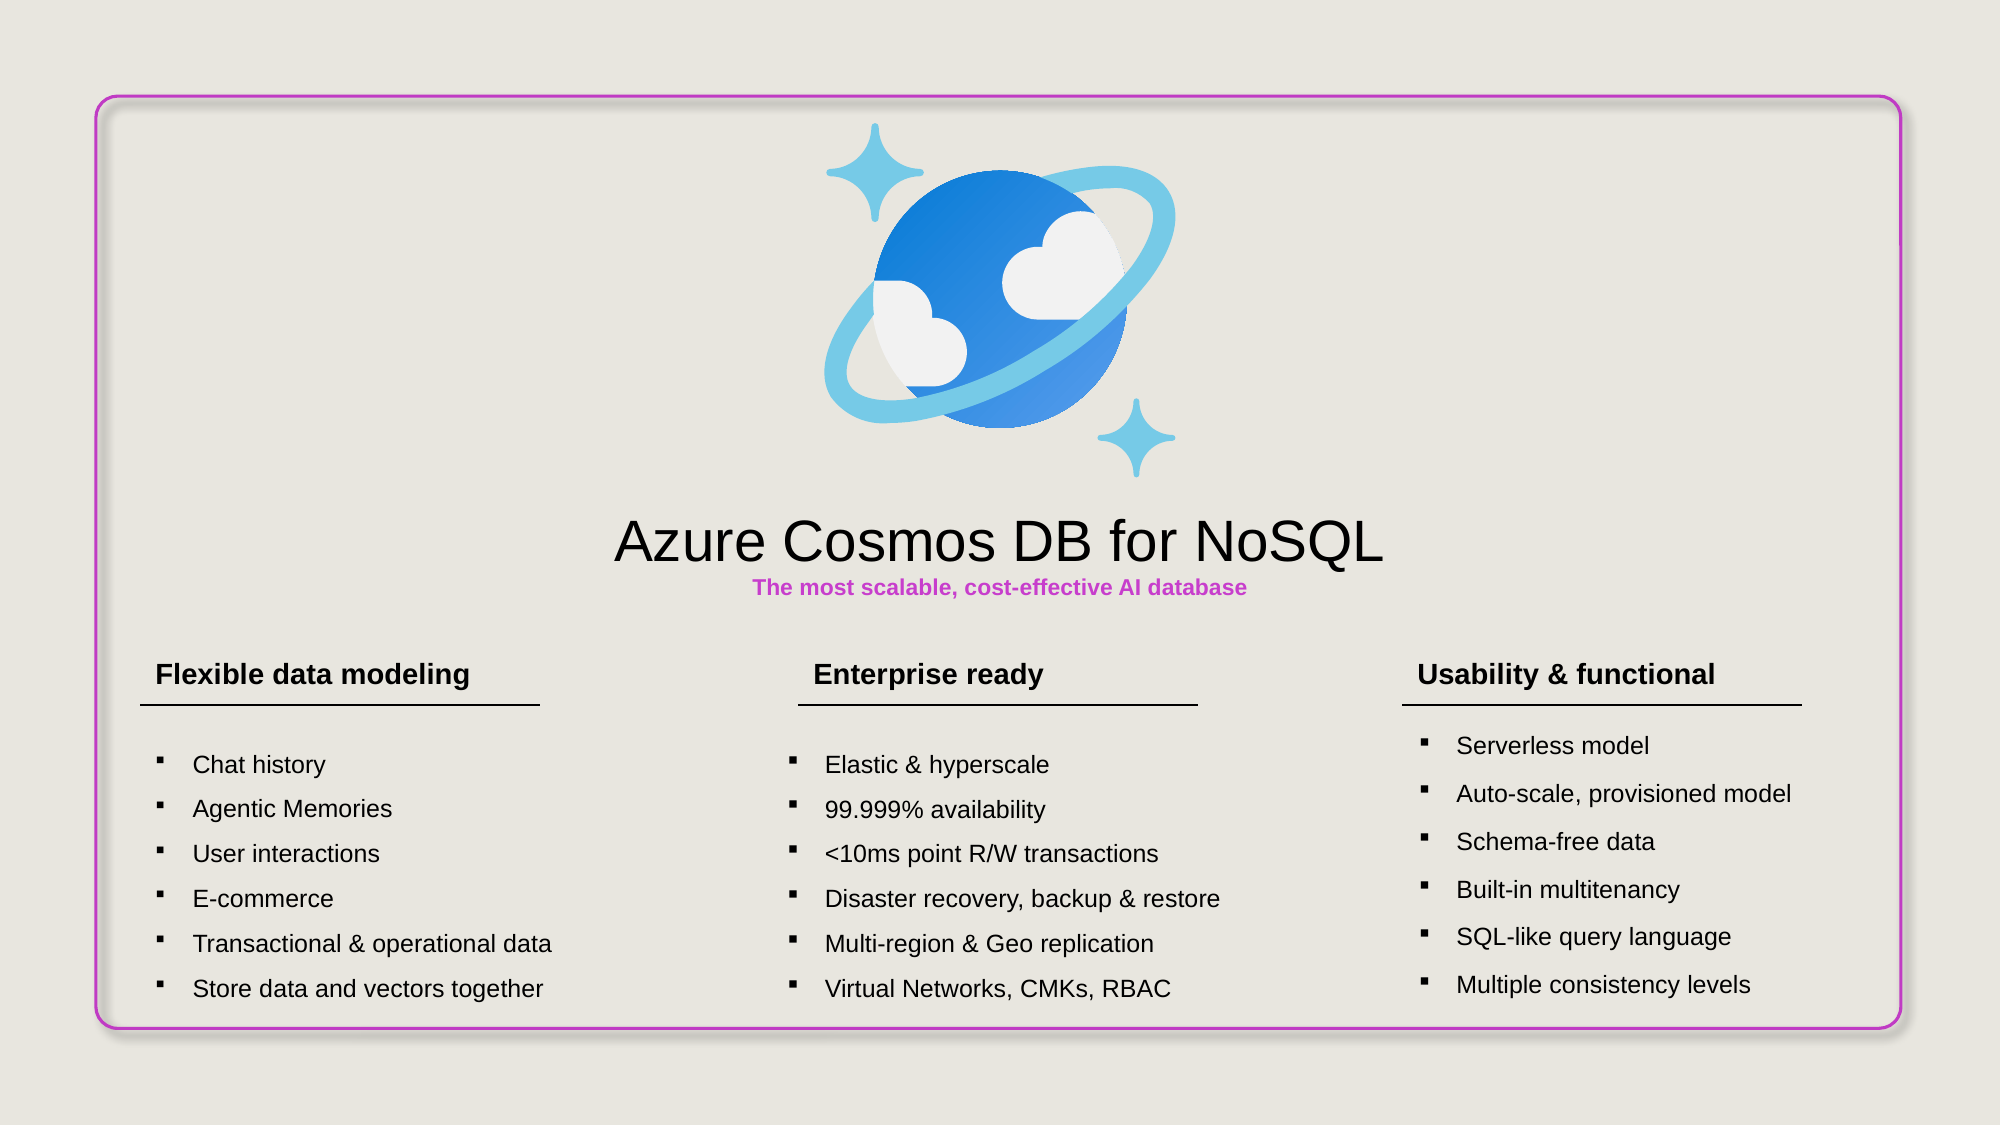

Announcement slide (dark) with color wipe

Azure Cosmos DB for NoSQL
The most scalable, cost-effective AI database
| Flexible data modeling |
| --- |
| Enterprise ready |
| --- |
| Usability & functional |
| --- |
Chat history
Agentic Memories
User interactions
E-commerce
Transactional & operational data
Store data and vectors together

Elastic & hyperscale
99.999% availability
<10ms point R/W transactions
Disaster recovery, backup & restore
Multi-region & Geo replication
Virtual Networks, CMKs, RBAC
Serverless model
Auto-scale, provisioned model
Schema-free data
Built-in multitenancy
SQL-like query language
Multiple consistency levels